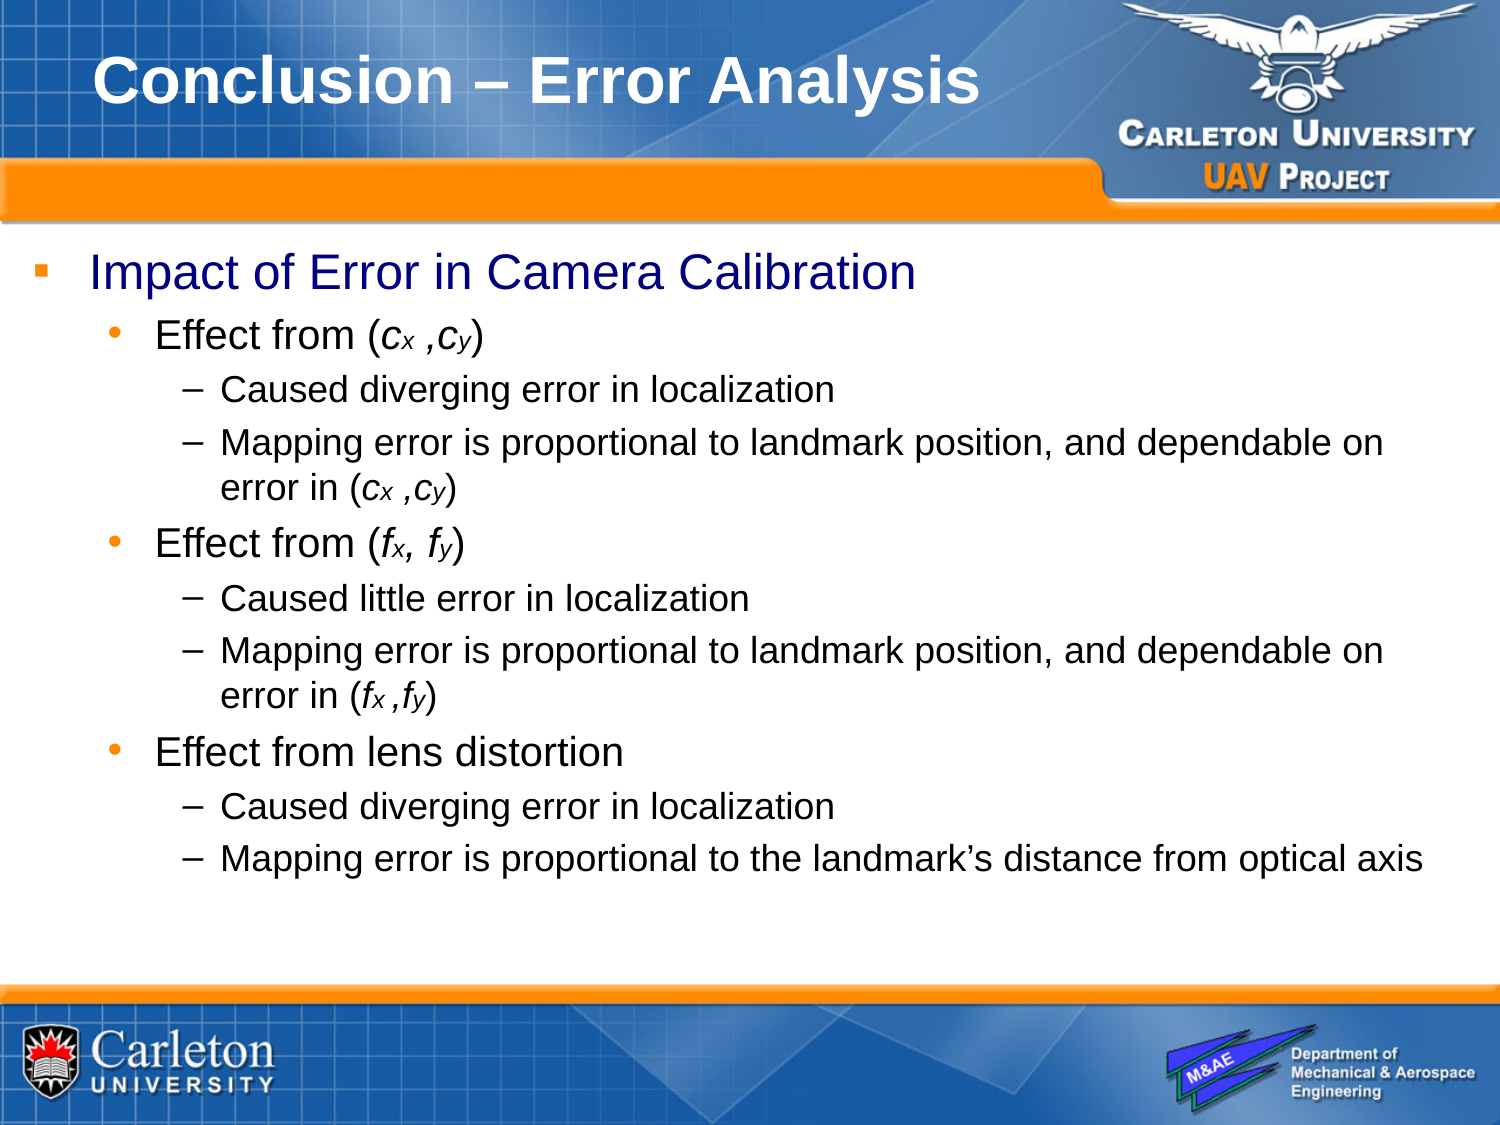

# Conclusion – Error Analysis
Impact of Error in Camera Calibration
Effect from (cx ,cy)
Caused diverging error in localization
Mapping error is proportional to landmark position, and dependable on error in (cx ,cy)
Effect from (fx, fy)
Caused little error in localization
Mapping error is proportional to landmark position, and dependable on error in (fx ,fy)
Effect from lens distortion
Caused diverging error in localization
Mapping error is proportional to the landmark’s distance from optical axis